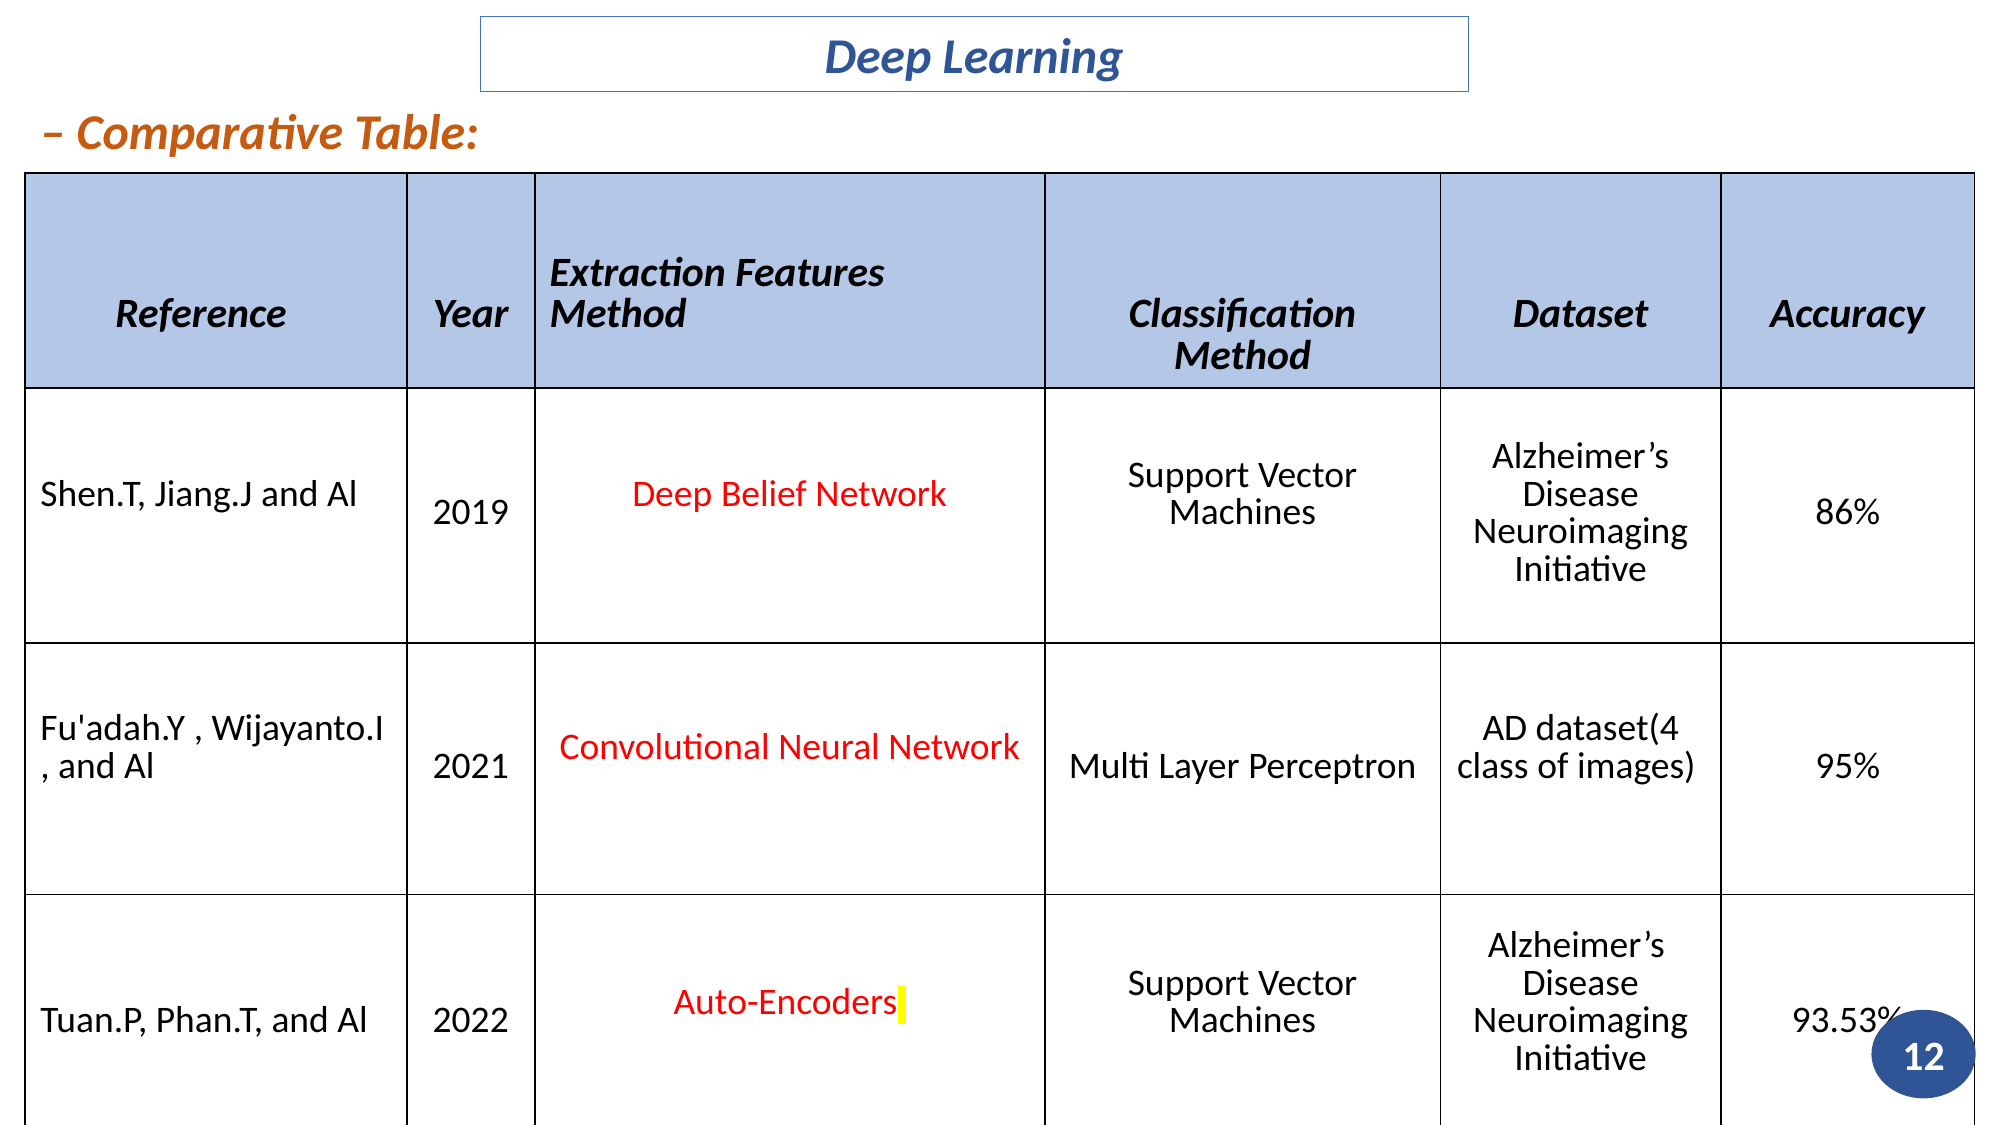

Deep Learning
– Comparative Table:

| Reference | Year | Extraction Features Method | Classification Method | Dataset | Accuracy |
| --- | --- | --- | --- | --- | --- |
| Shen.T, Jiang.J and Al | 2019 | Deep Belief Network | Support Vector Machines | Alzheimer’s Disease Neuroimaging Initiative | 86% |
| Fu'adah.Y , Wijayanto.I , and Al | 2021 | Convolutional Neural Network | Multi Layer Perceptron | AD dataset(4 class of images) | 95% |
| Tuan.P, Phan.T, and Al | 2022 | Auto-Encoders | Support Vector Machines | Alzheimer’s Disease Neuroimaging Initiative | 93.53% |
12